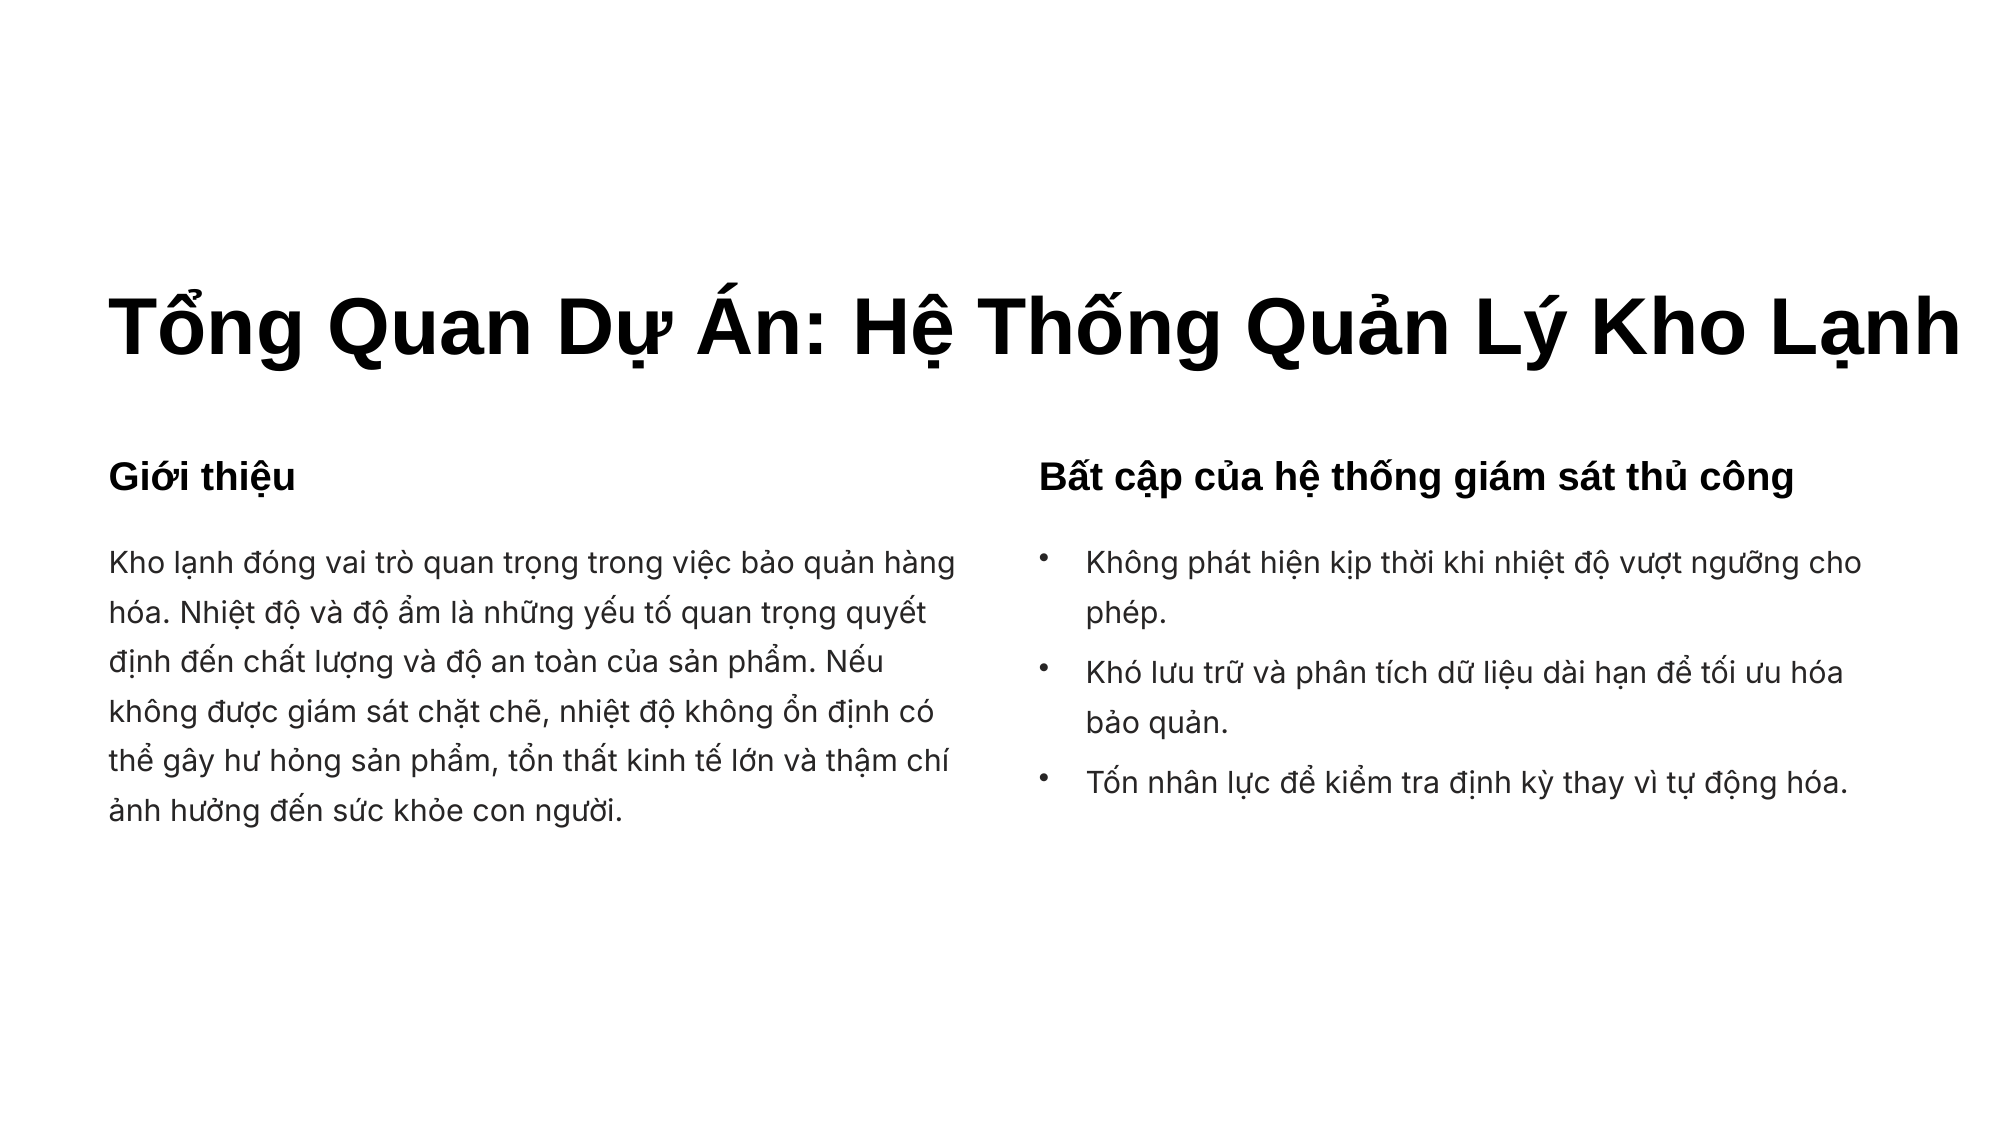

Tổng Quan Dự Án: Hệ Thống Quản Lý Kho Lạnh
Giới thiệu
Bất cập của hệ thống giám sát thủ công
Kho lạnh đóng vai trò quan trọng trong việc bảo quản hàng hóa. Nhiệt độ và độ ẩm là những yếu tố quan trọng quyết định đến chất lượng và độ an toàn của sản phẩm. Nếu không được giám sát chặt chẽ, nhiệt độ không ổn định có thể gây hư hỏng sản phẩm, tổn thất kinh tế lớn và thậm chí ảnh hưởng đến sức khỏe con người.
Không phát hiện kịp thời khi nhiệt độ vượt ngưỡng cho phép.
Khó lưu trữ và phân tích dữ liệu dài hạn để tối ưu hóa bảo quản.
Tốn nhân lực để kiểm tra định kỳ thay vì tự động hóa.